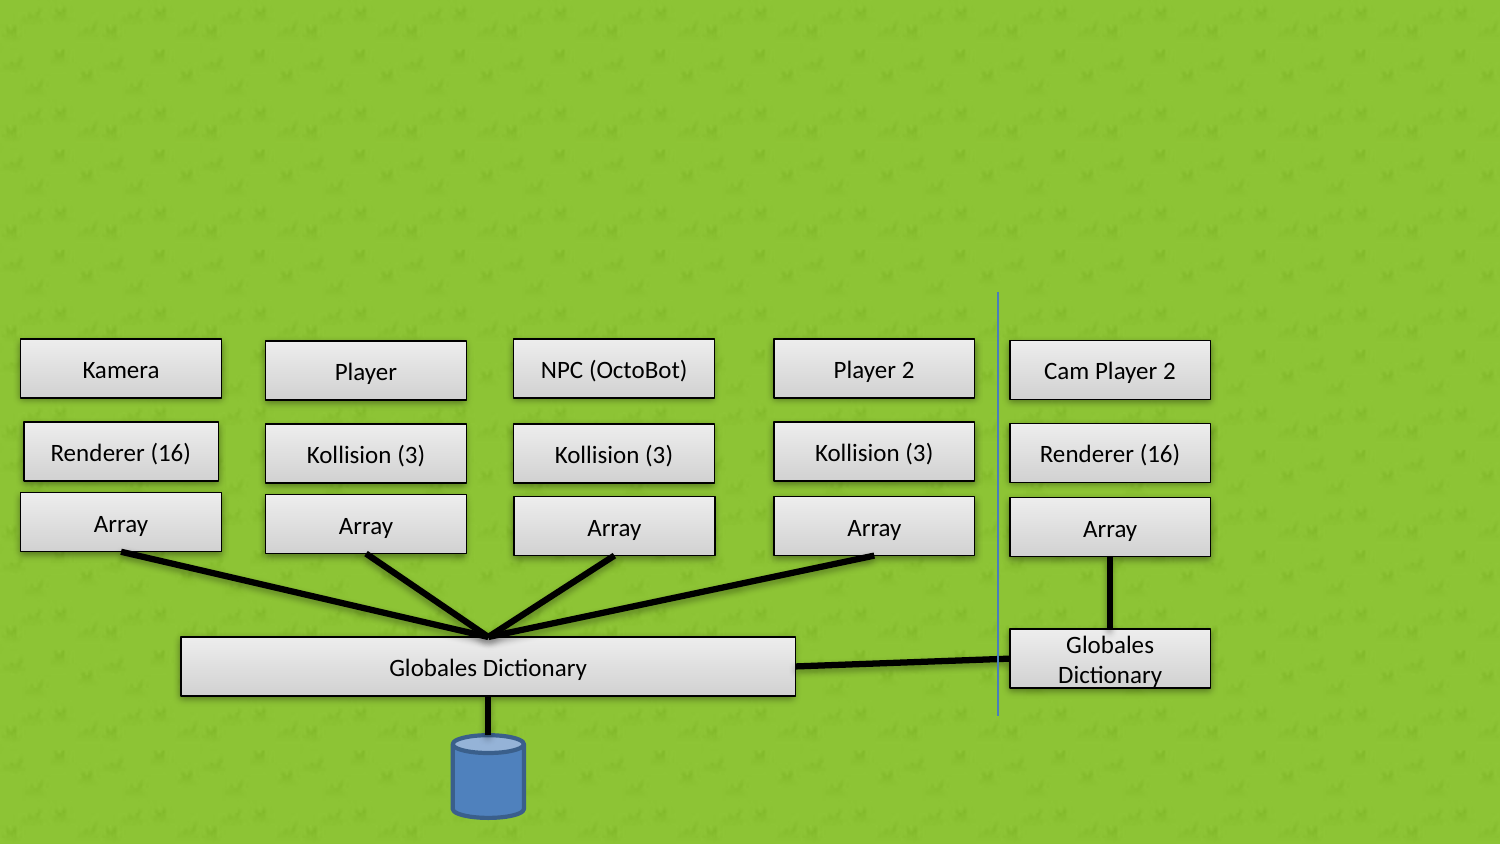

Kamera
NPC (OctoBot)
Player 2
Cam Player 2
Player
Renderer (16)
Kollision (3)
Renderer (16)
Kollision (3)
Kollision (3)
Array
Array
Array
Array
Array
Globales Dictionary
Globales Dictionary